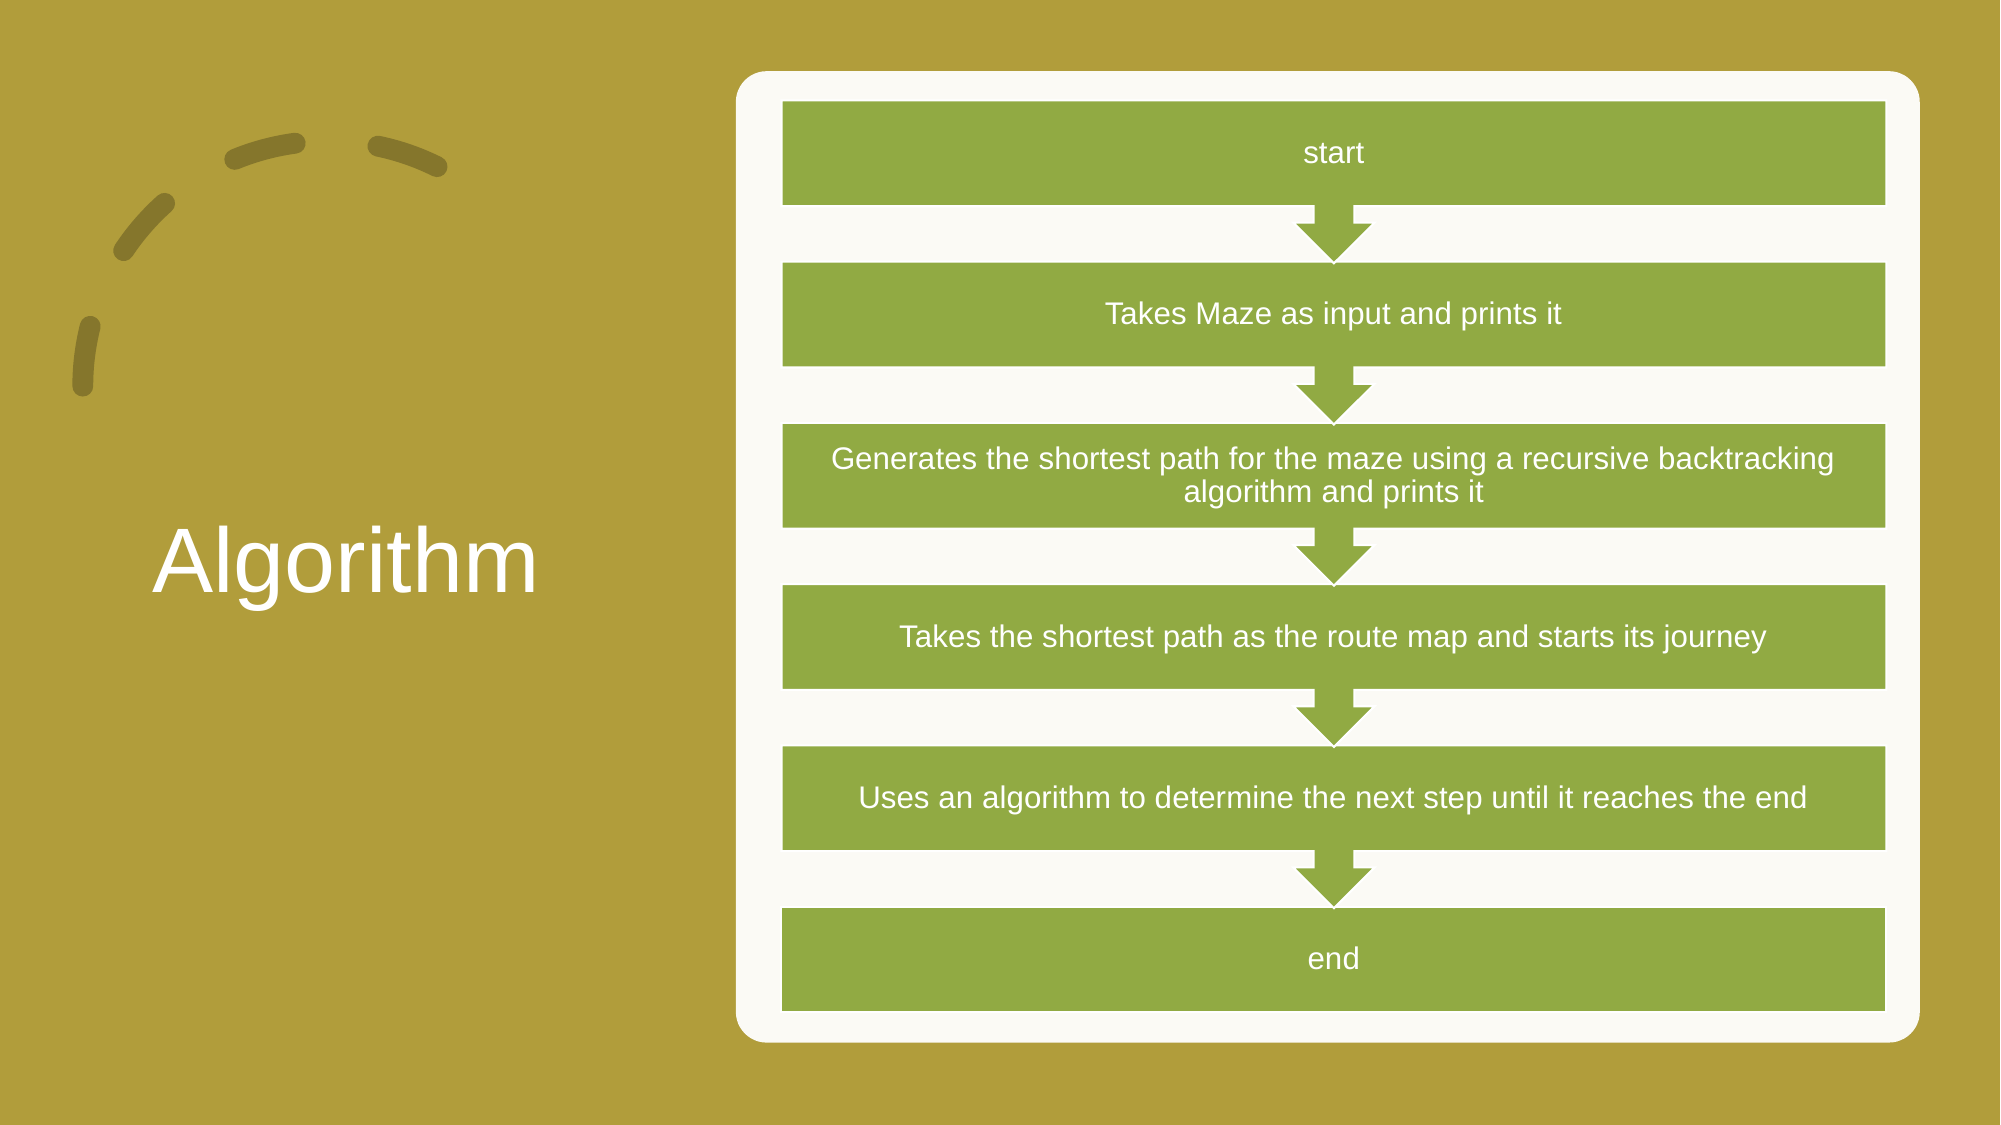

end
Uses an algorithm to determine the next step until it reaches the end
Takes the shortest path as the route map and starts its journey
Generates the shortest path for the maze using a recursive backtracking algorithm and prints it
Takes Maze as input and prints it
start
# Algorithm